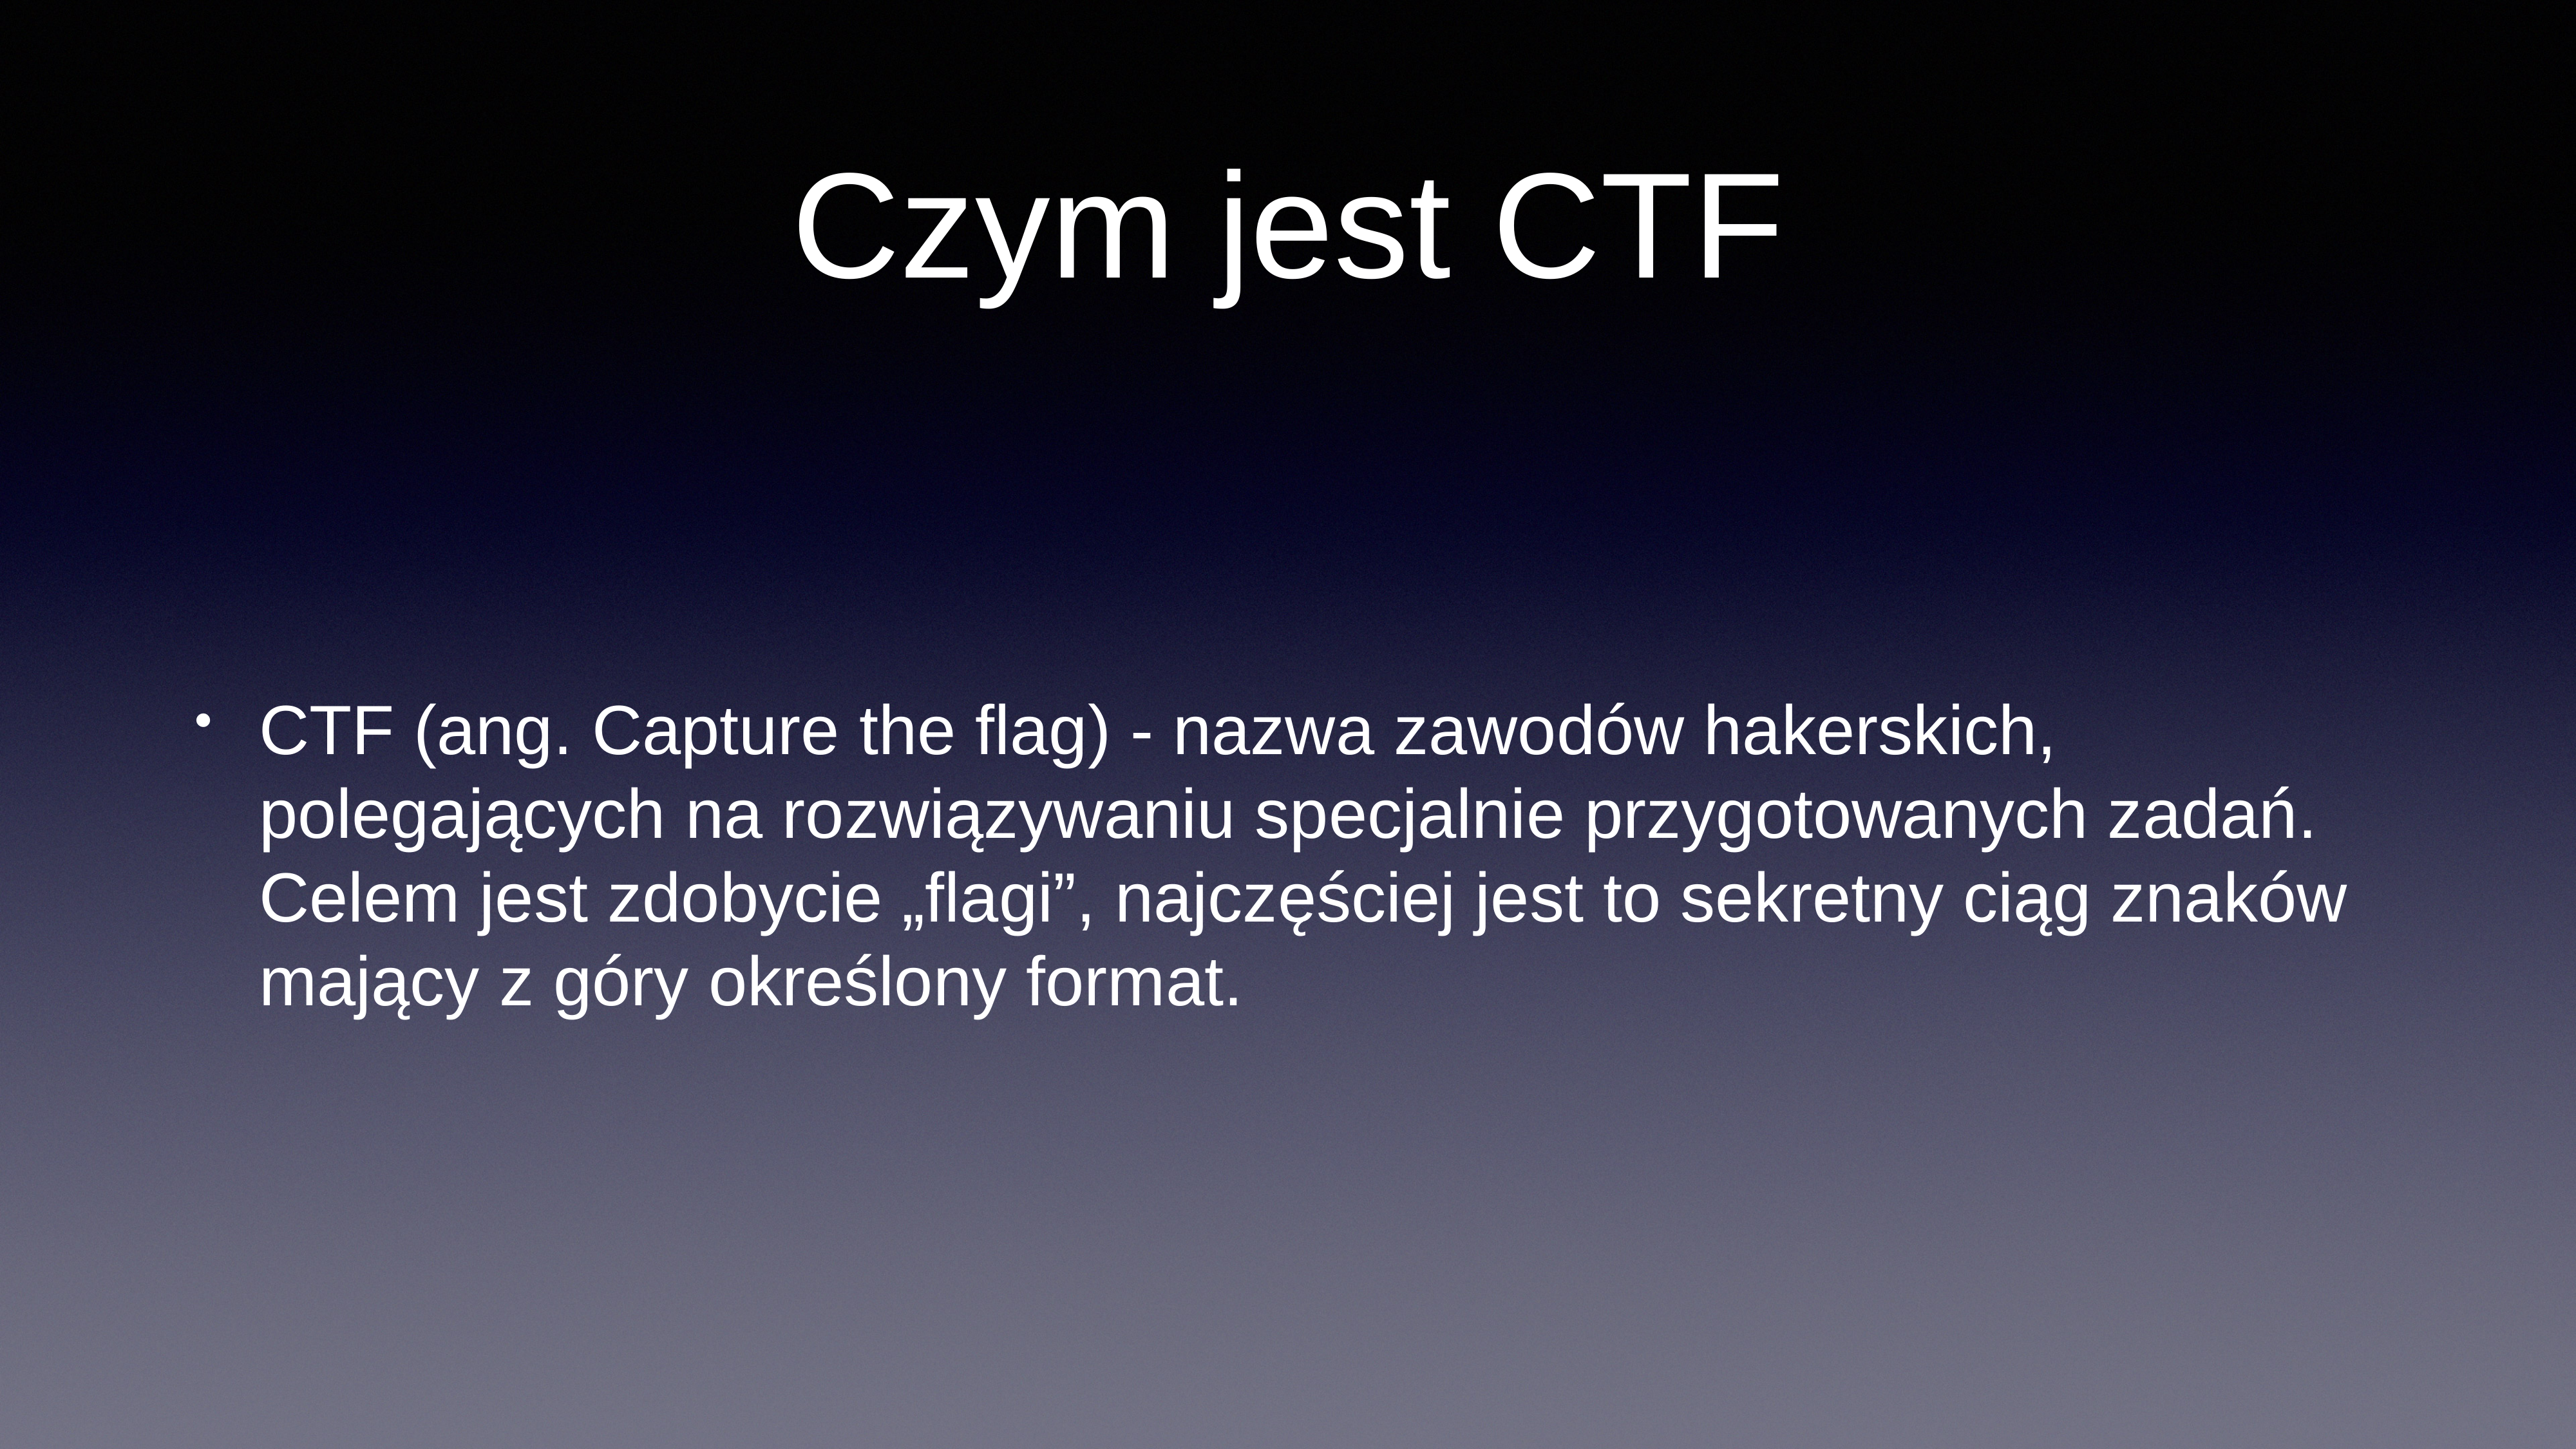

# Czym jest CTF
CTF (ang. Capture the flag) - nazwa zawodów hakerskich, polegających na rozwiązywaniu specjalnie przygotowanych zadań. Celem jest zdobycie „flagi”, najczęściej jest to sekretny ciąg znaków mający z góry określony format.